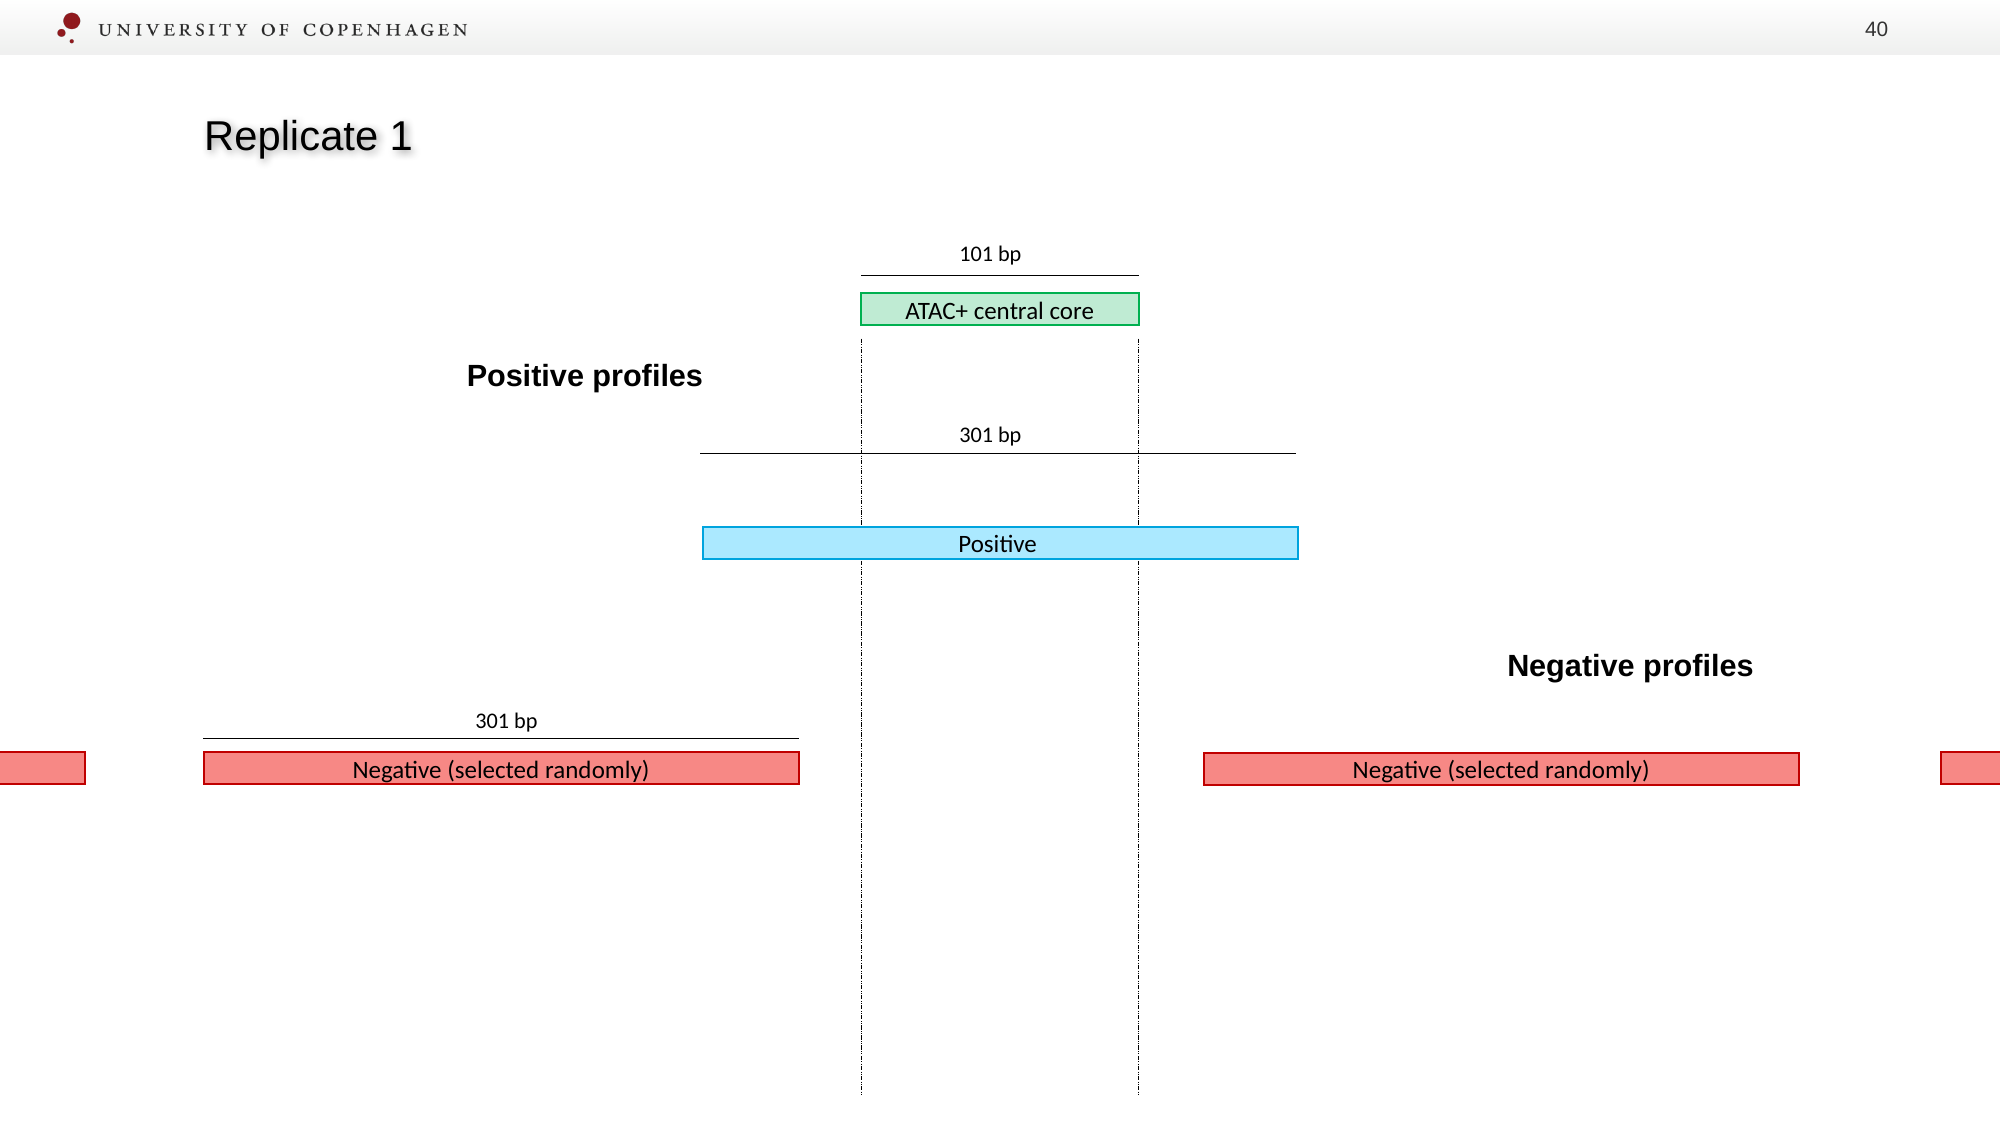

40
Replicate 1
101 bp
ATAC+ central core
Positive profiles
301 bp
Positive
Negative profiles
301 bp

Negative (selected randomly)
Negative (selected randomly)